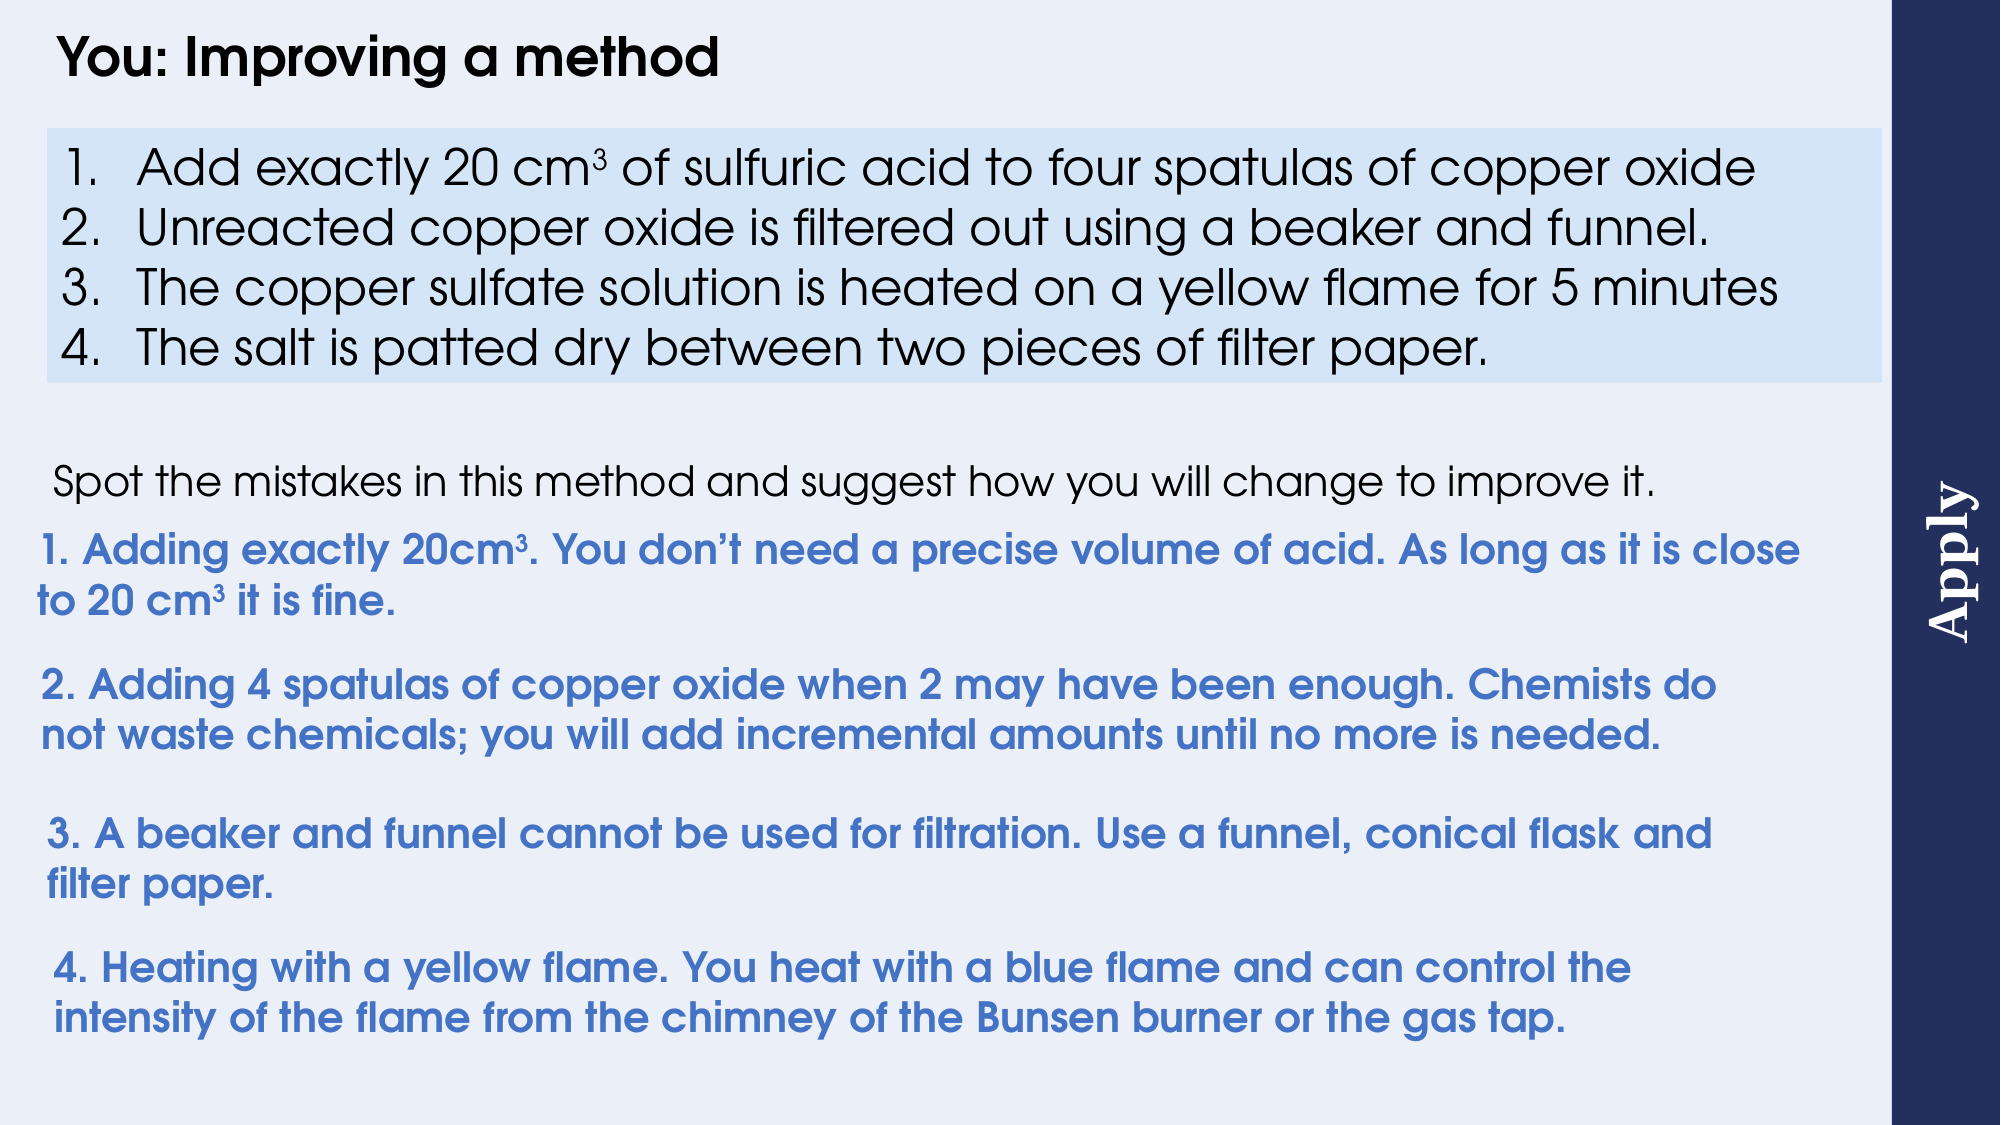

You: Improving a method
Add exactly 20 cm3 of sulfuric acid to four spatulas of copper oxide
Unreacted copper oxide is filtered out using a beaker and funnel.
The copper sulfate solution is heated on a yellow flame for 5 minutes
The salt is patted dry between two pieces of filter paper.
Spot the mistakes in this method and suggest how you will change to improve it.
1. Adding exactly 20cm3. You don’t need a precise volume of acid. As long as it is close to 20 cm3 it is fine.
2. Adding 4 spatulas of copper oxide when 2 may have been enough. Chemists do not waste chemicals; you will add incremental amounts until no more is needed.
3. A beaker and funnel cannot be used for filtration. Use a funnel, conical flask and filter paper.
4. Heating with a yellow flame. You heat with a blue flame and can control the intensity of the flame from the chimney of the Bunsen burner or the gas tap.